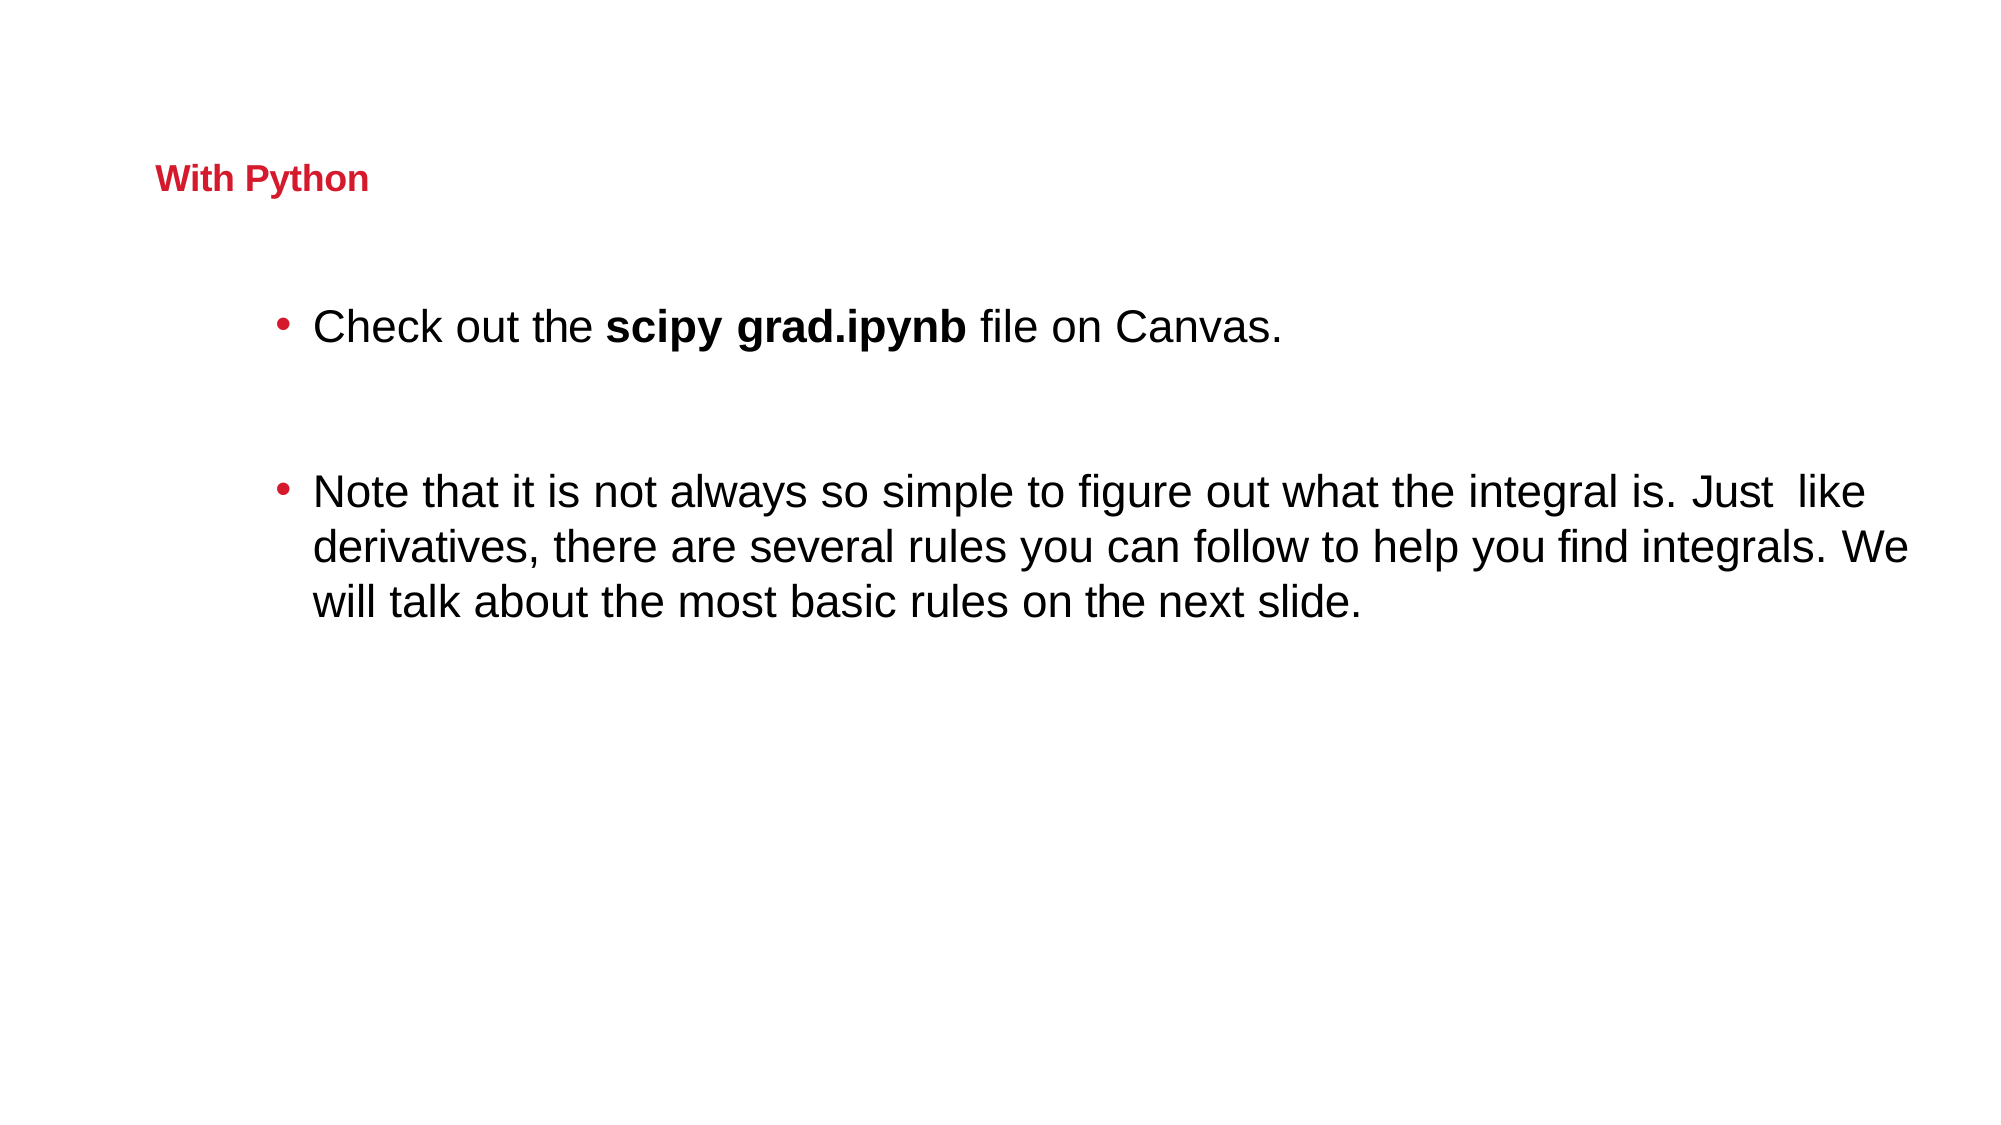

With Python

Check out the scipy grad.ipynb file on Canvas.

Note that it is not always so simple to figure out what the integral is. Just  like derivatives, there are several rules you can follow to help you find integrals. We will talk about the most basic rules on the next slide.